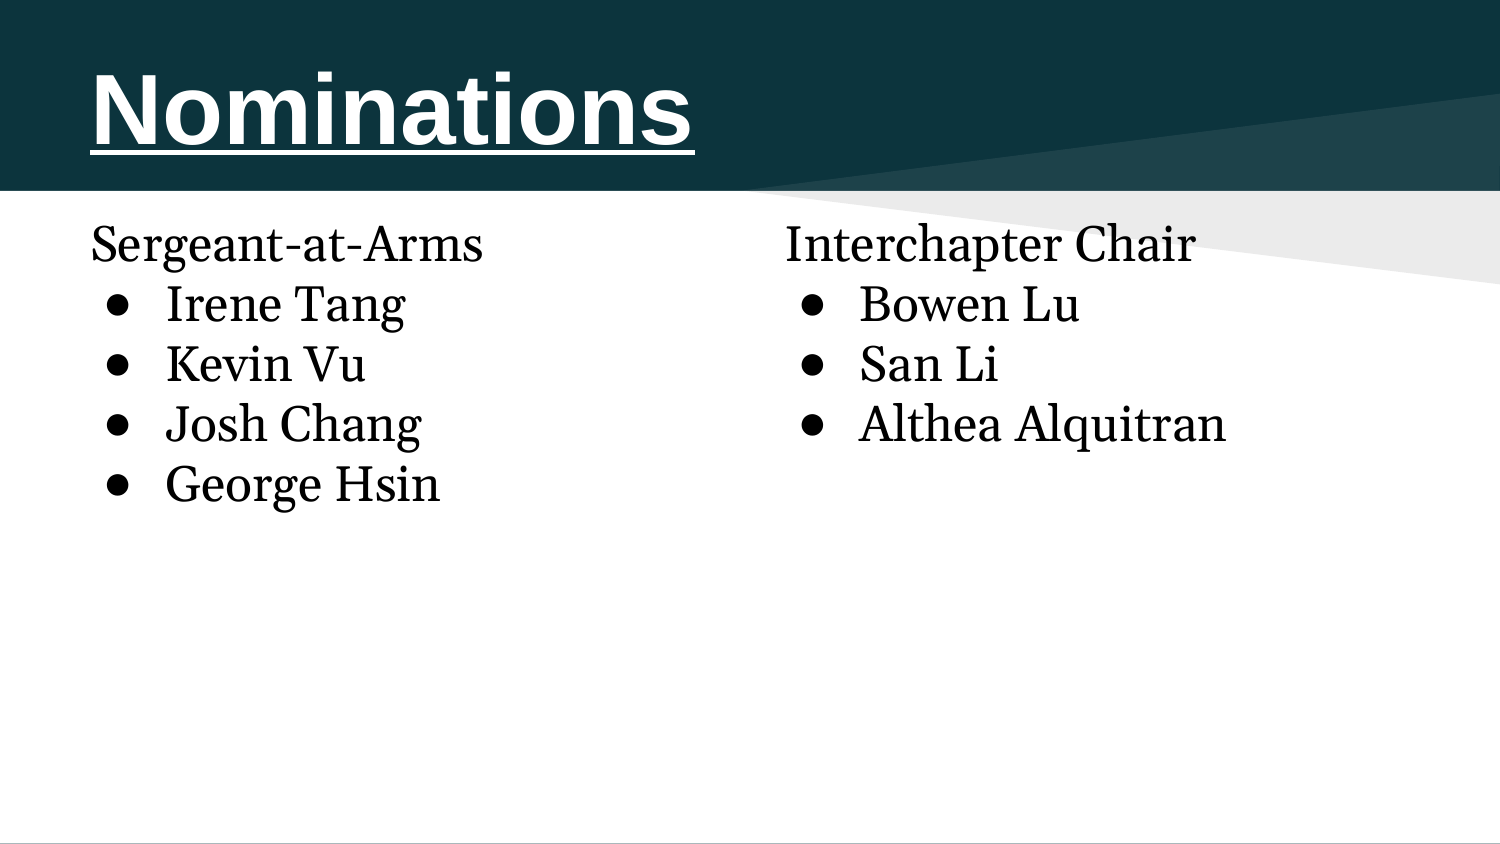

# Nominations
Sergeant-at-Arms
Irene Tang
Kevin Vu
Josh Chang
George Hsin

Interchapter Chair
Bowen Lu
San Li
Althea Alquitran